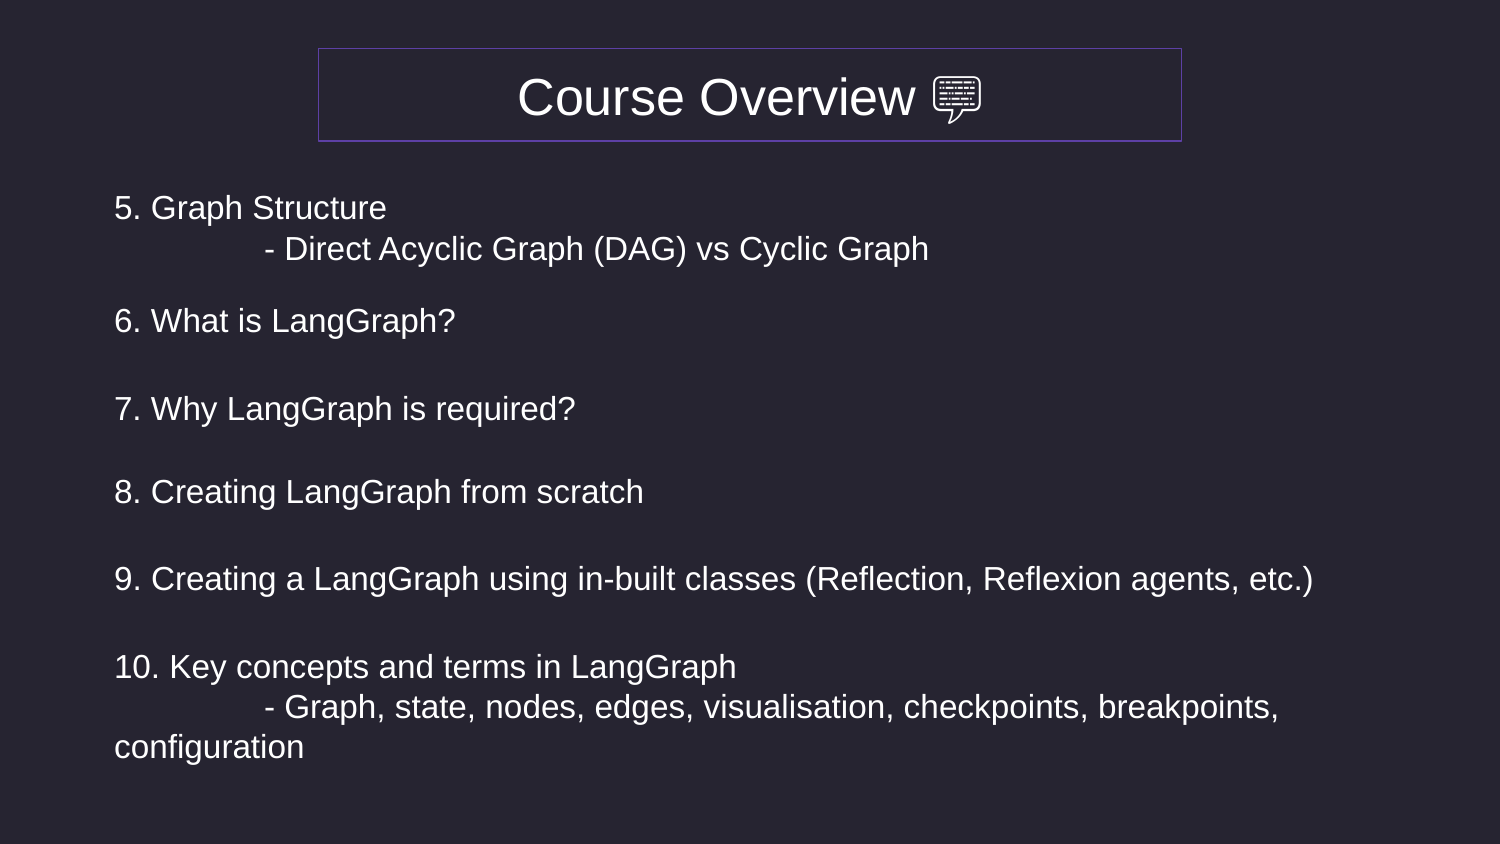

Course Overview 💬
5. Graph Structure
	- Direct Acyclic Graph (DAG) vs Cyclic Graph
6. What is LangGraph?
7. Why LangGraph is required?
8. Creating LangGraph from scratch
9. Creating a LangGraph using in-built classes (Reflection, Reflexion agents, etc.)
10. Key concepts and terms in LangGraph
	- Graph, state, nodes, edges, visualisation, checkpoints, breakpoints, configuration